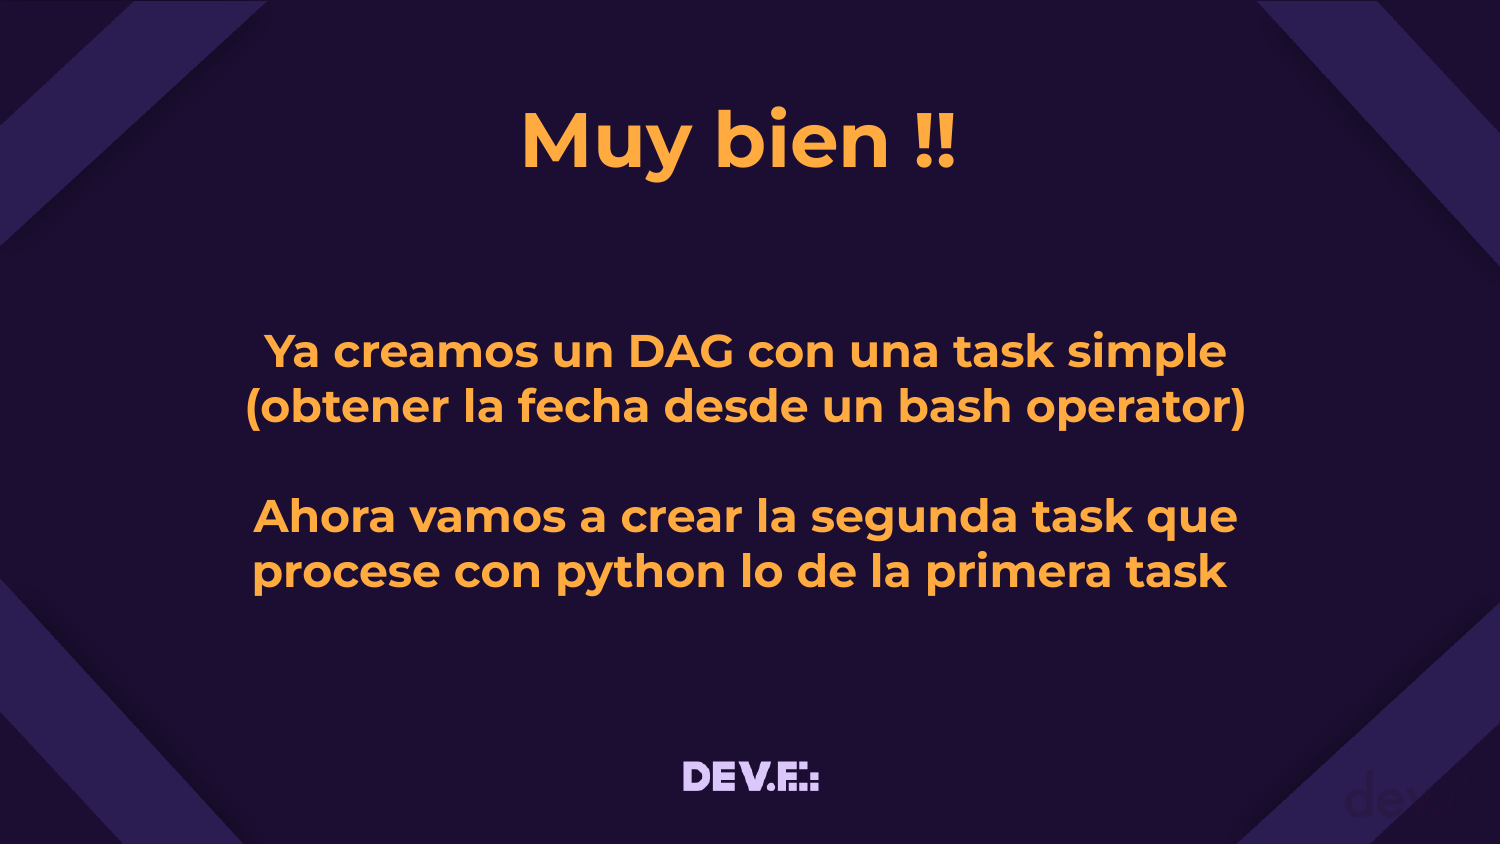

# Muy bien !!
Ya creamos un DAG con una task simple (obtener la fecha desde un bash operator)

Ahora vamos a crear la segunda task que procese con python lo de la primera task